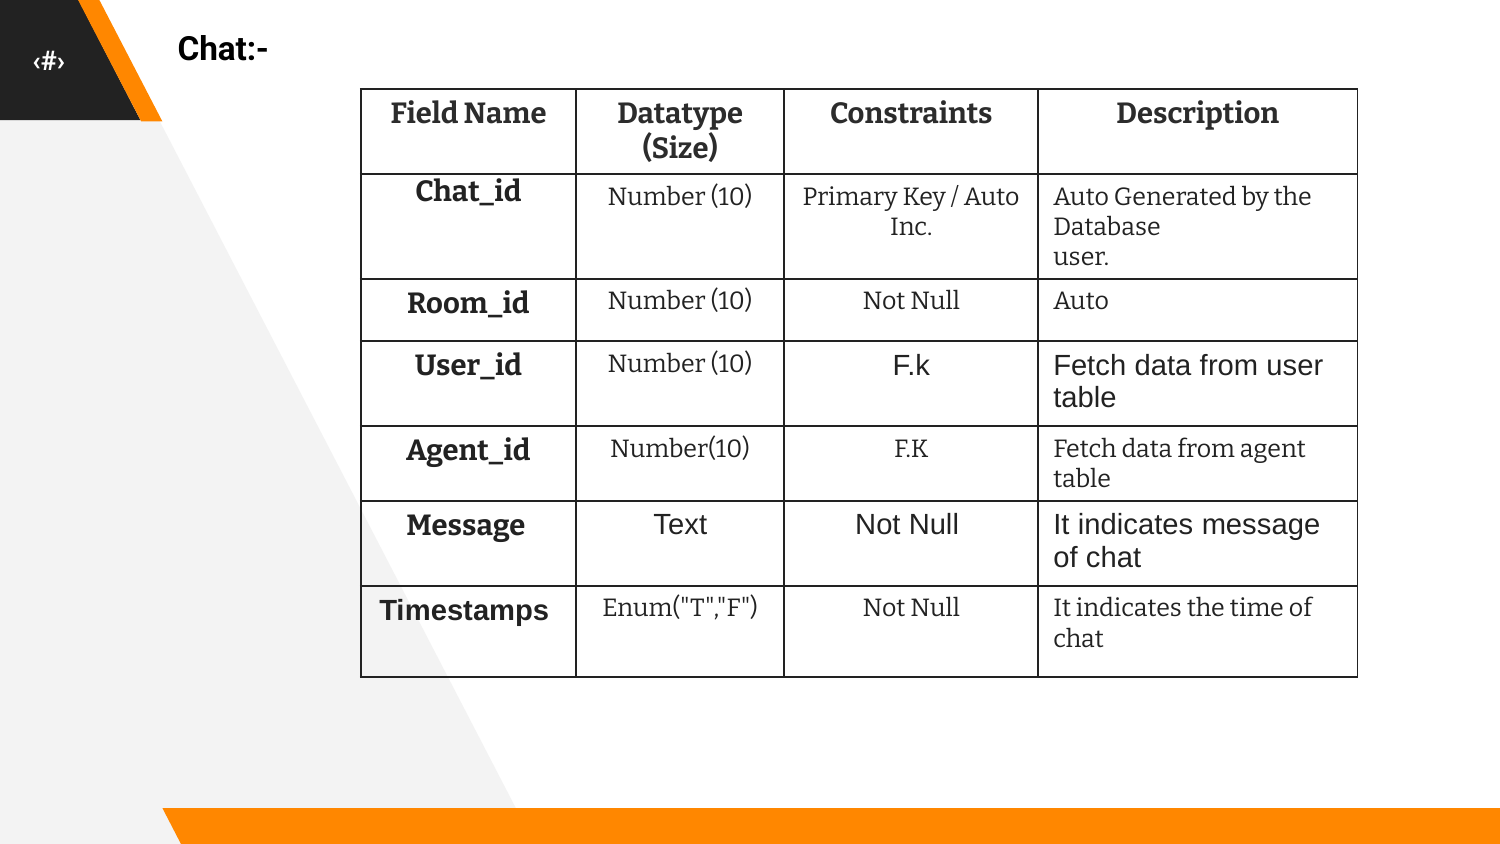

‹#›
Chat:-
| Field Name | Datatype (Size) | Constraints | Description |
| --- | --- | --- | --- |
| Chat\_id | Number (10) | Primary Key / Auto Inc. | Auto Generated by the Database user. |
| Room\_id | Number (10) | Not Null | Auto |
| User\_id | Number (10) | F.k | Fetch data from user table |
| Agent\_id | Number(10) | F.K | Fetch data from agent table |
| Message | Text | Not Null | It indicates message of chat |
| Timestamps | Enum("T","F") | Not Null | It indicates the time of chat |